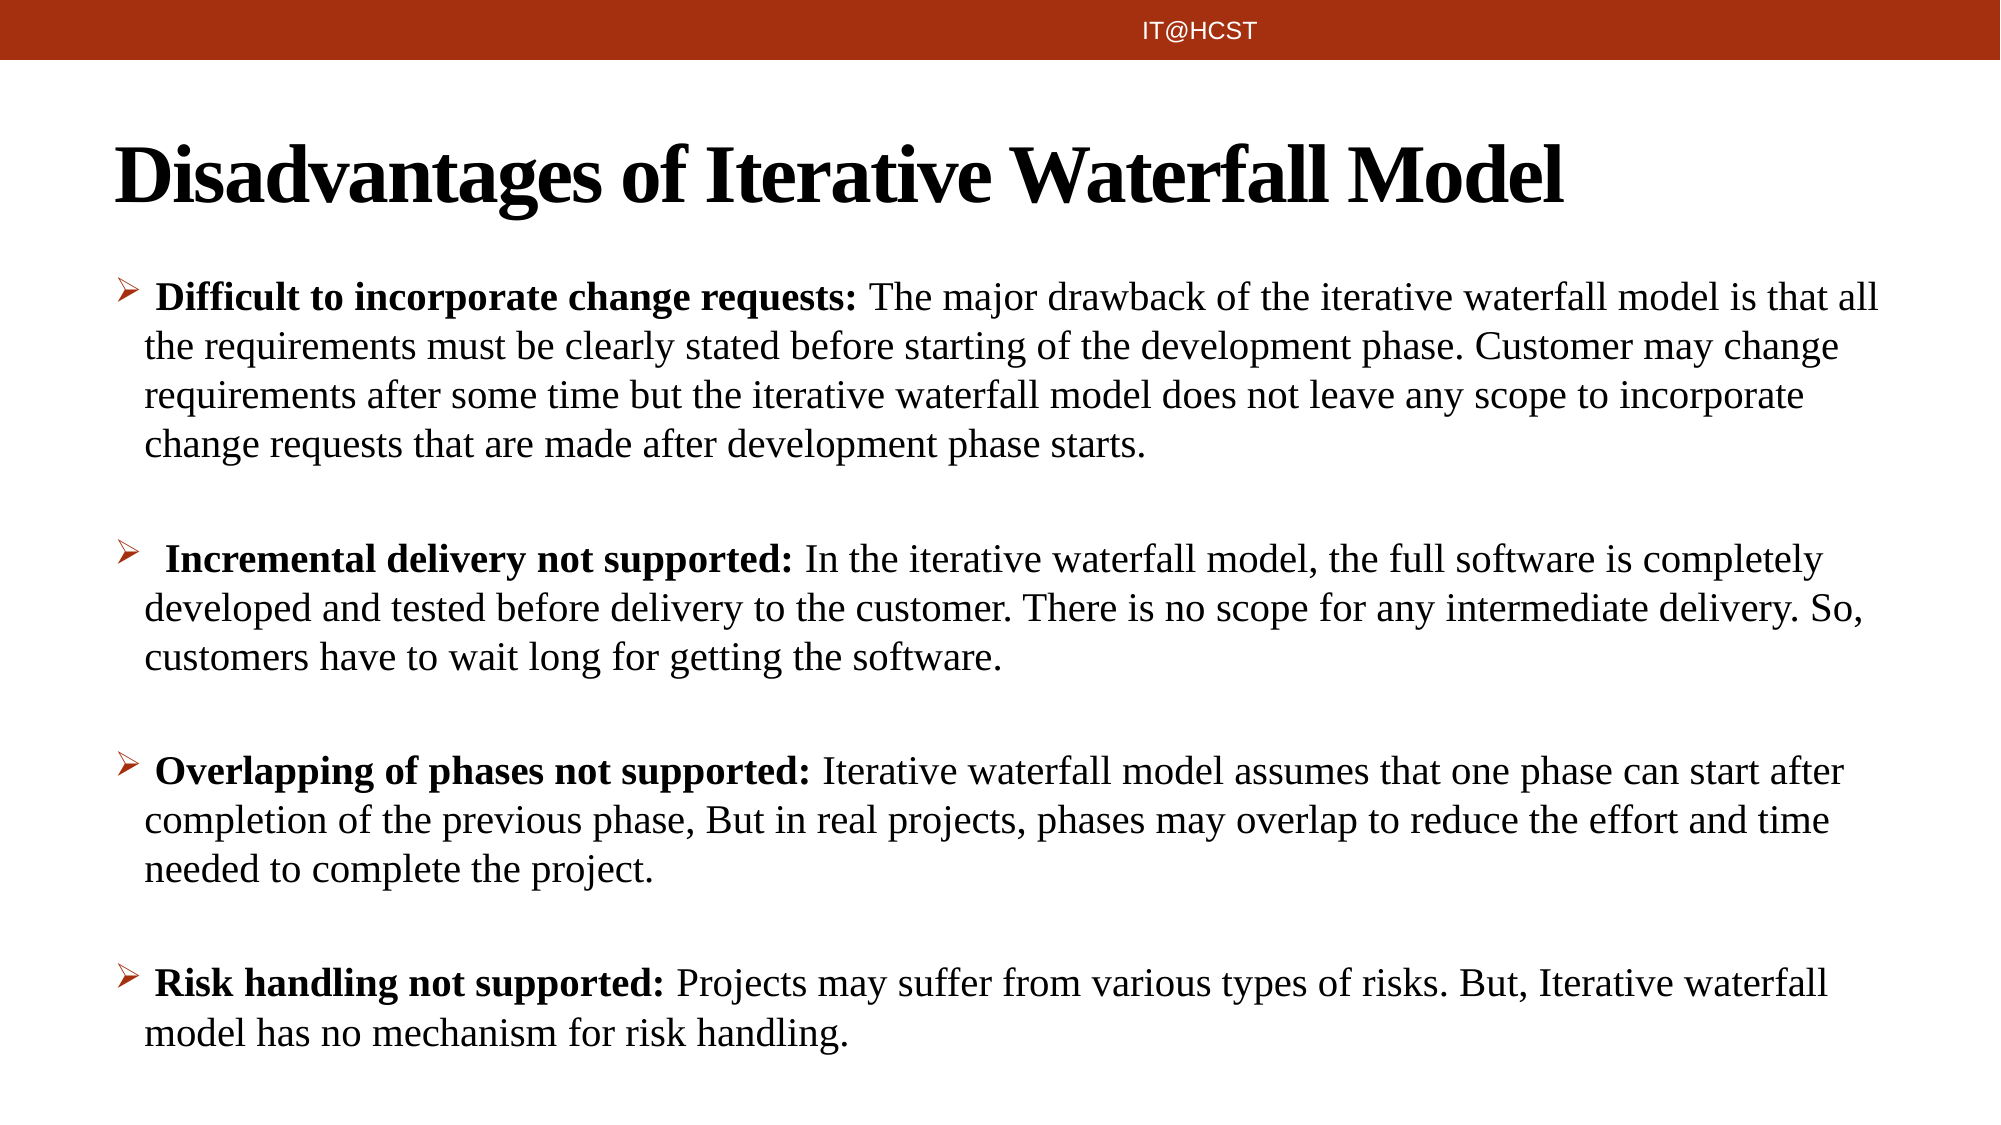

IT@HCST
13
# Disadvantages of Iterative Waterfall Model
 Difficult to incorporate change requests: The major drawback of the iterative waterfall model is that all the requirements must be clearly stated before starting of the development phase. Customer may change requirements after some time but the iterative waterfall model does not leave any scope to incorporate change requests that are made after development phase starts.

  Incremental delivery not supported: In the iterative waterfall model, the full software is completely developed and tested before delivery to the customer. There is no scope for any intermediate delivery. So, customers have to wait long for getting the software.

 Overlapping of phases not supported: Iterative waterfall model assumes that one phase can start after completion of the previous phase, But in real projects, phases may overlap to reduce the effort and time needed to complete the project.

 Risk handling not supported: Projects may suffer from various types of risks. But, Iterative waterfall model has no mechanism for risk handling.